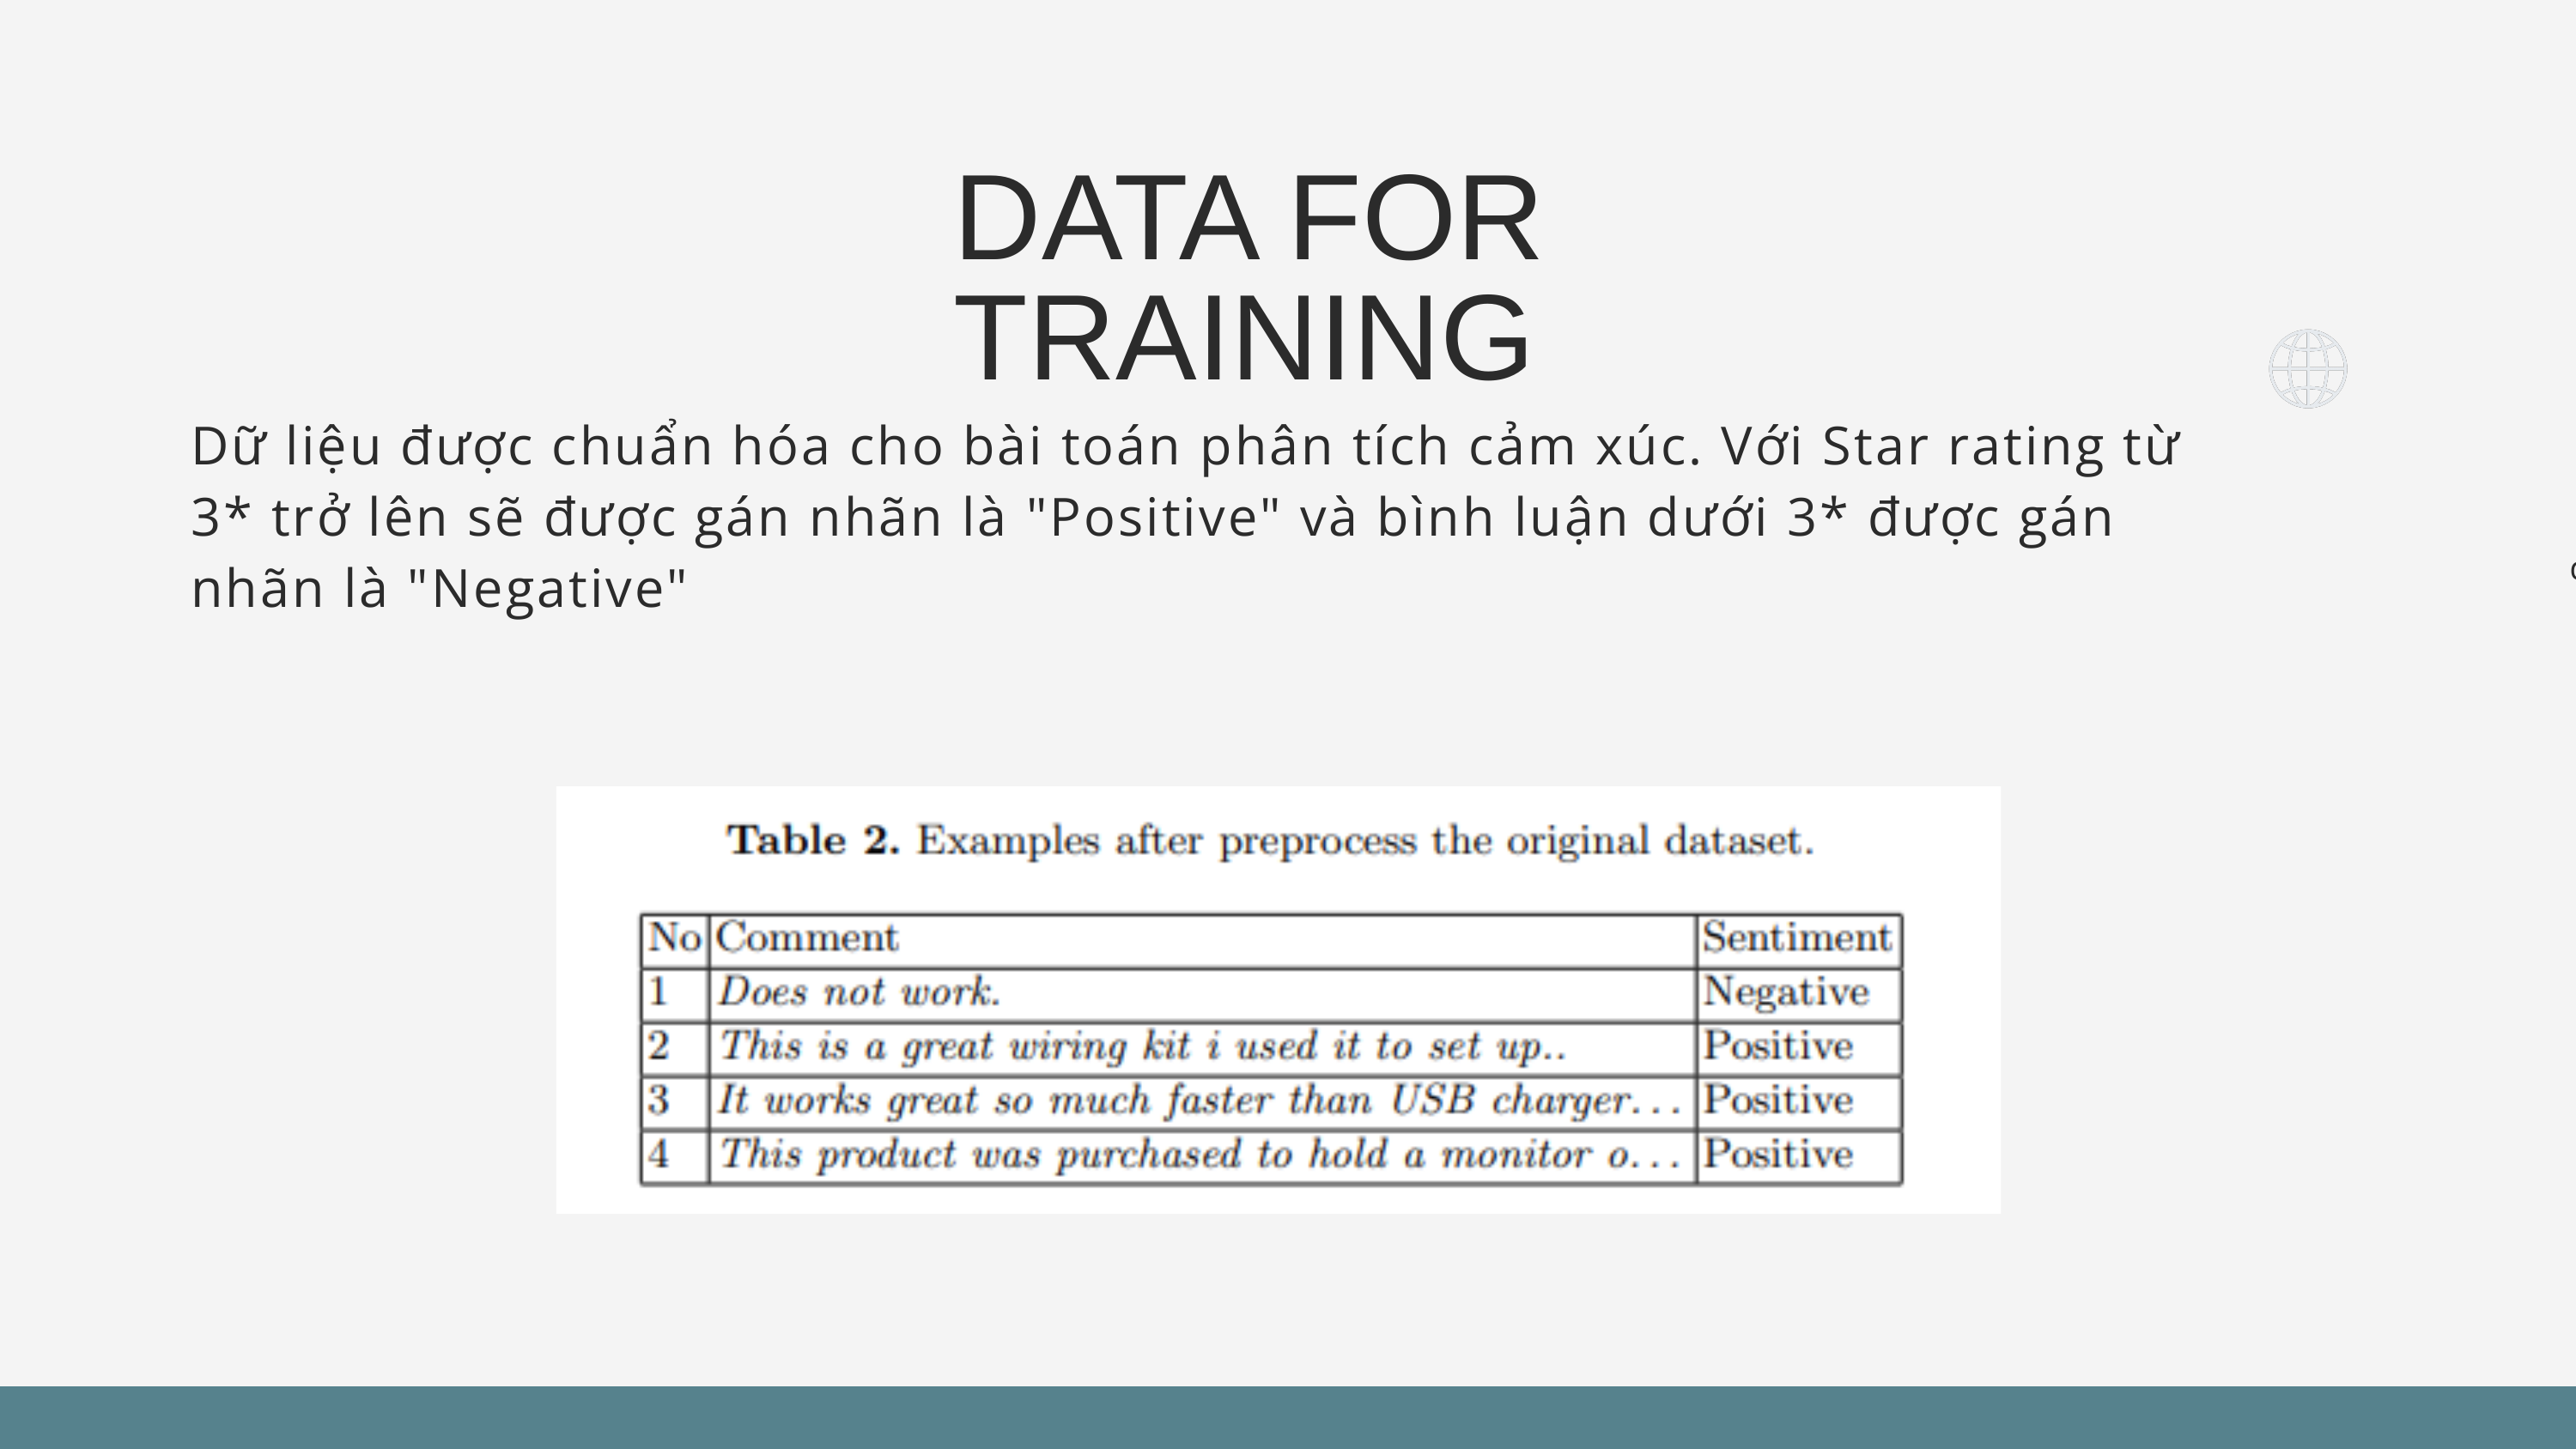

DATA FOR TRAINING

Dữ liệu được chuẩn hóa cho bài toán phân tích cảm xúc. Với Star rating từ  3* trở lên sẽ được gán nhãn là "Positive" và bình luận dưới 3* được gán nhãn là "Negative"
Lorem ipsum dolor sit amet, consectetur adipiscing elit